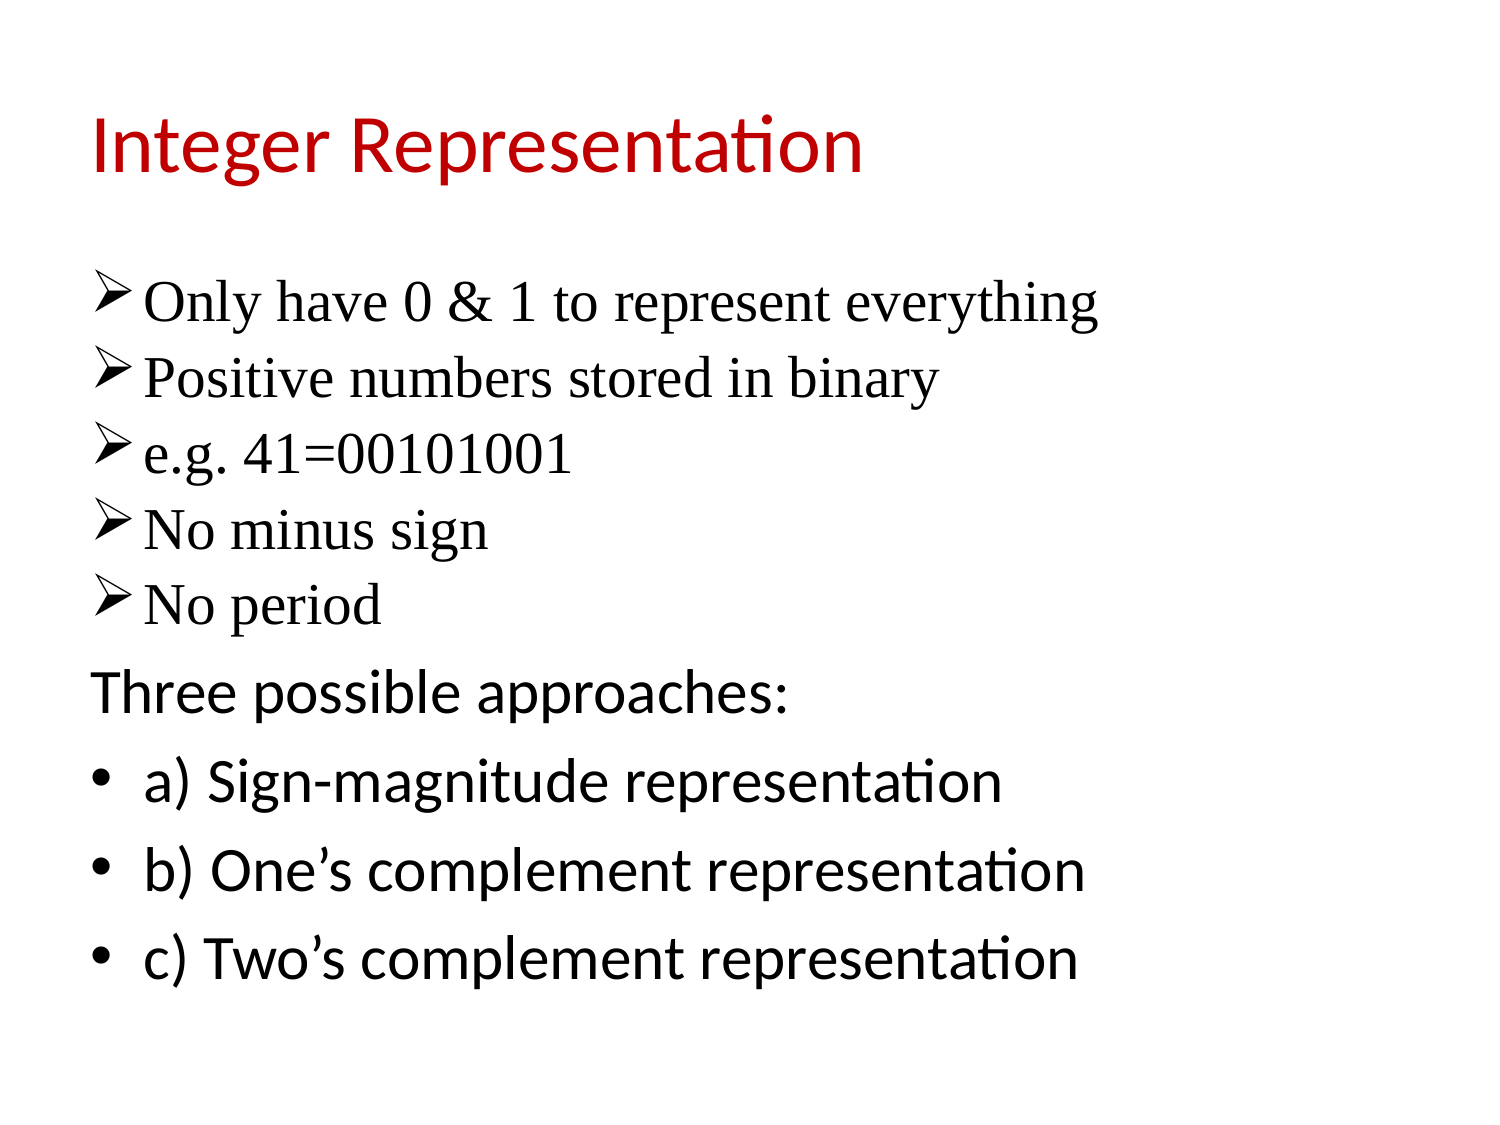

# Integer Representation
Only have 0 & 1 to represent everything
Positive numbers stored in binary
e.g. 41=00101001
No minus sign
No period
Three possible approaches:
a) Sign-magnitude representation
b) One’s complement representation
c) Two’s complement representation